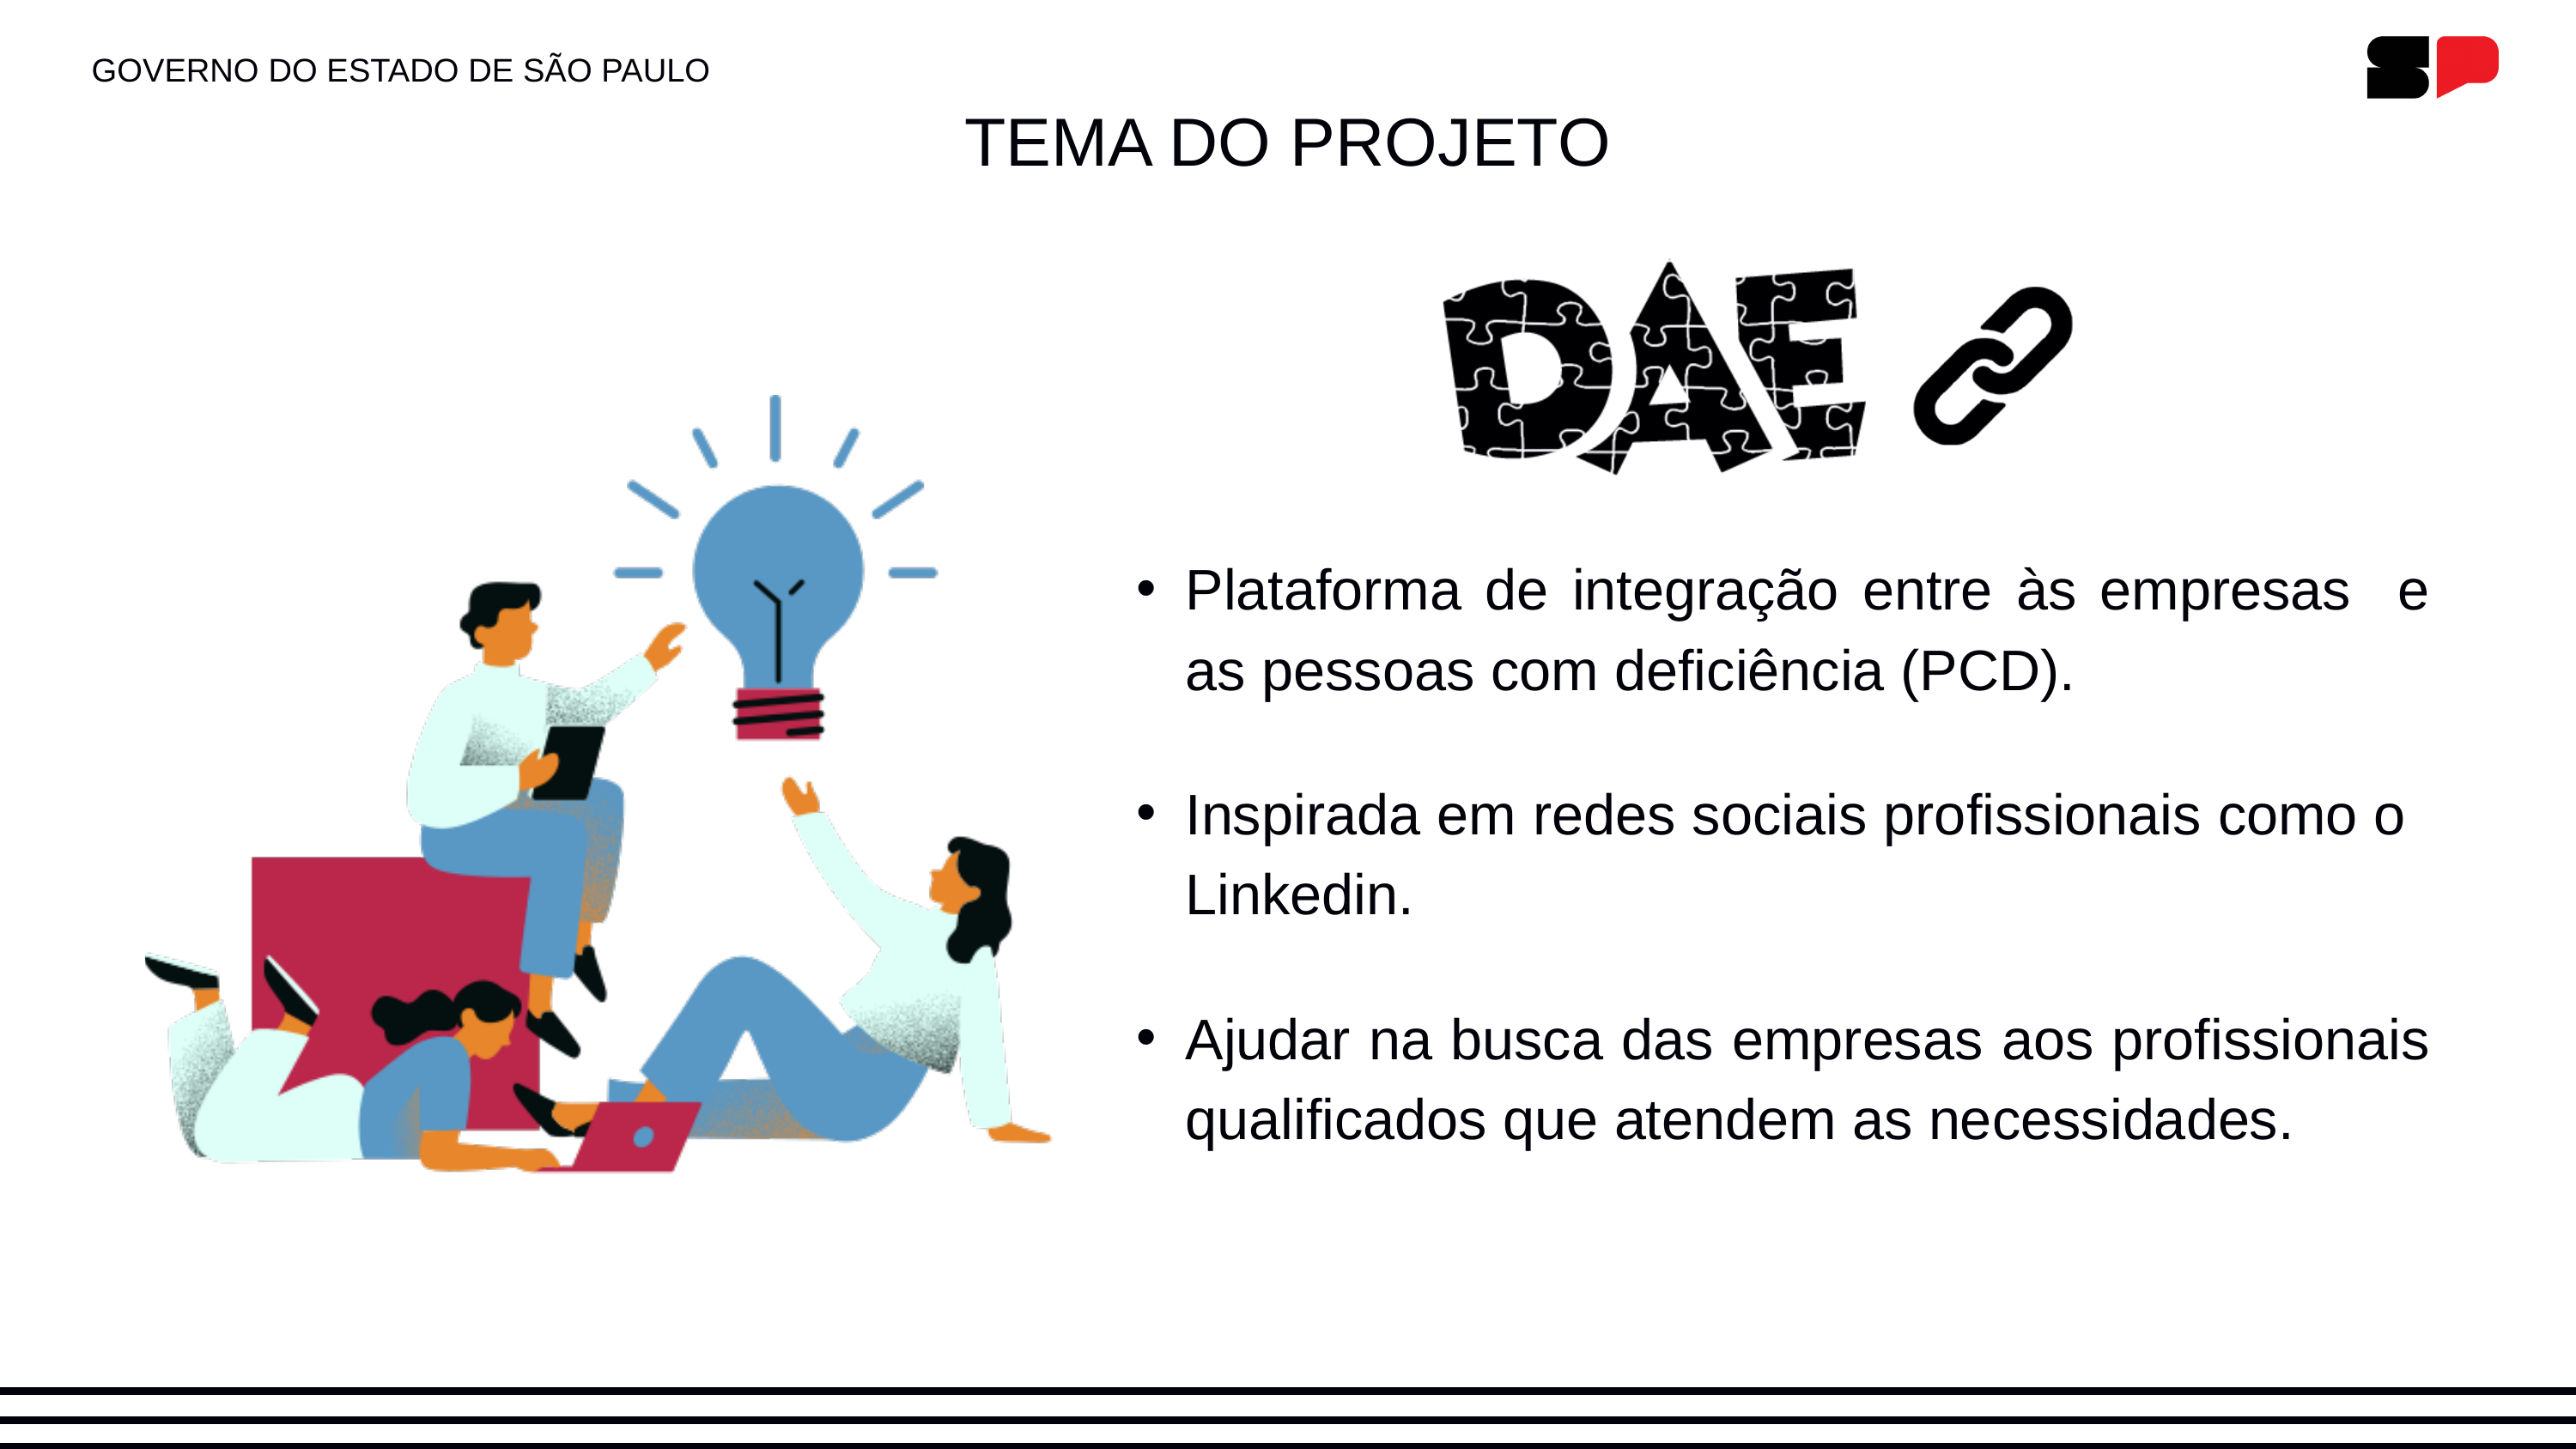

GOVERNO DO ESTADO DE SÃO PAULO
TEMA DO PROJETO

Plataforma de integração entre às empresas  e as pessoas com deficiência (PCD).
Inspirada em redes sociais profissionais como o Linkedin.
Ajudar na busca das empresas aos profissionais qualificados que atendem as necessidades.